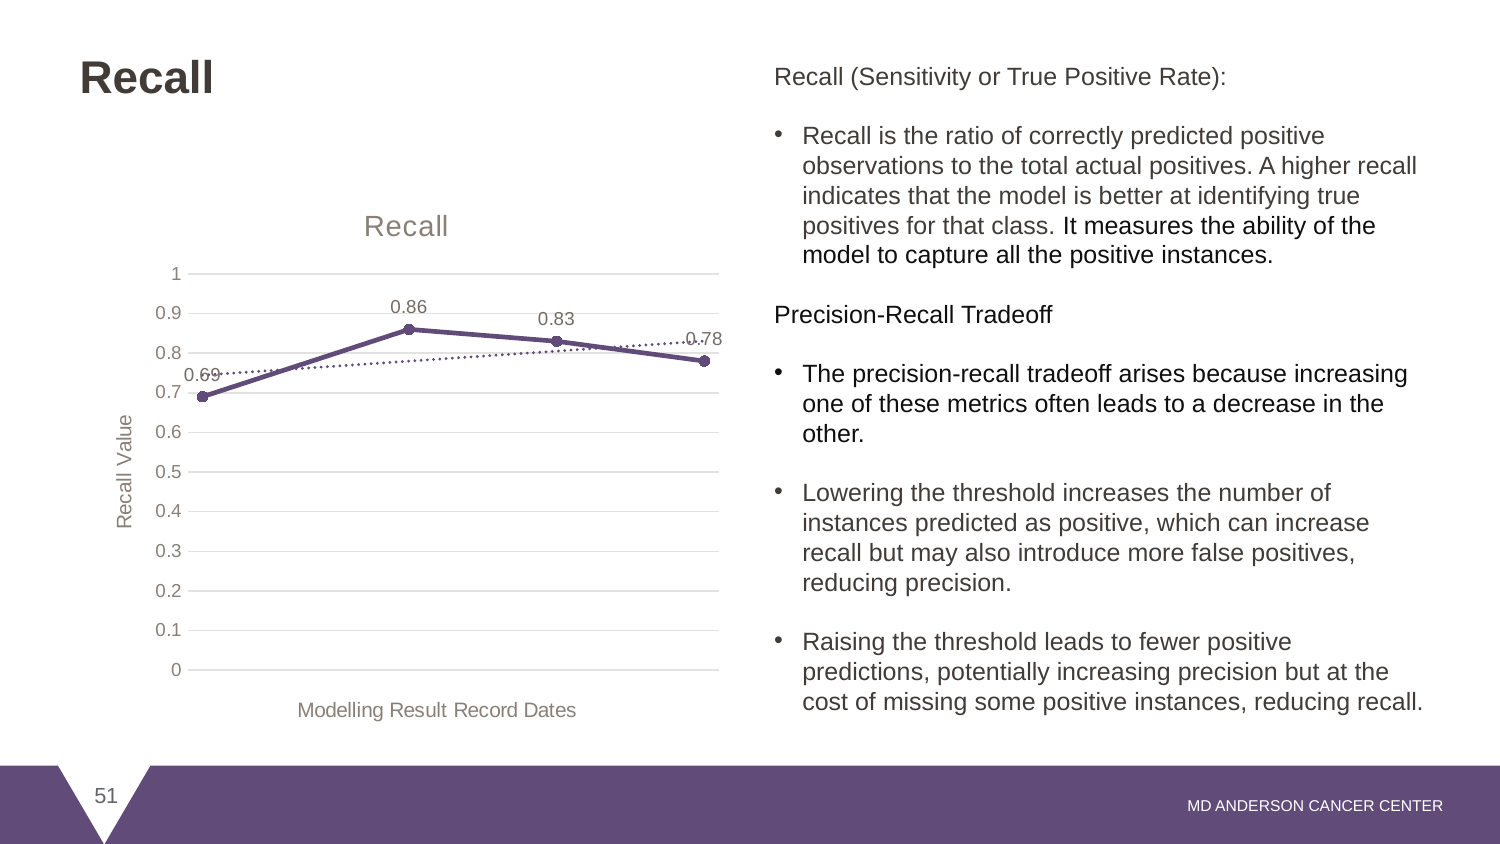

# Recall
Recall (Sensitivity or True Positive Rate):
Recall is the ratio of correctly predicted positive observations to the total actual positives. A higher recall indicates that the model is better at identifying true positives for that class. It measures the ability of the model to capture all the positive instances.
Precision-Recall Tradeoff
The precision-recall tradeoff arises because increasing one of these metrics often leads to a decrease in the other.
Lowering the threshold increases the number of instances predicted as positive, which can increase recall but may also introduce more false positives, reducing precision.
Raising the threshold leads to fewer positive predictions, potentially increasing precision but at the cost of missing some positive instances, reducing recall.

### Chart:

| Category | Recall |
|---|---|
| 45239 | 0.69 |
| 45246 | 0.86 |
| 45251 | 0.83 |
| 45256 | 0.78 |
51